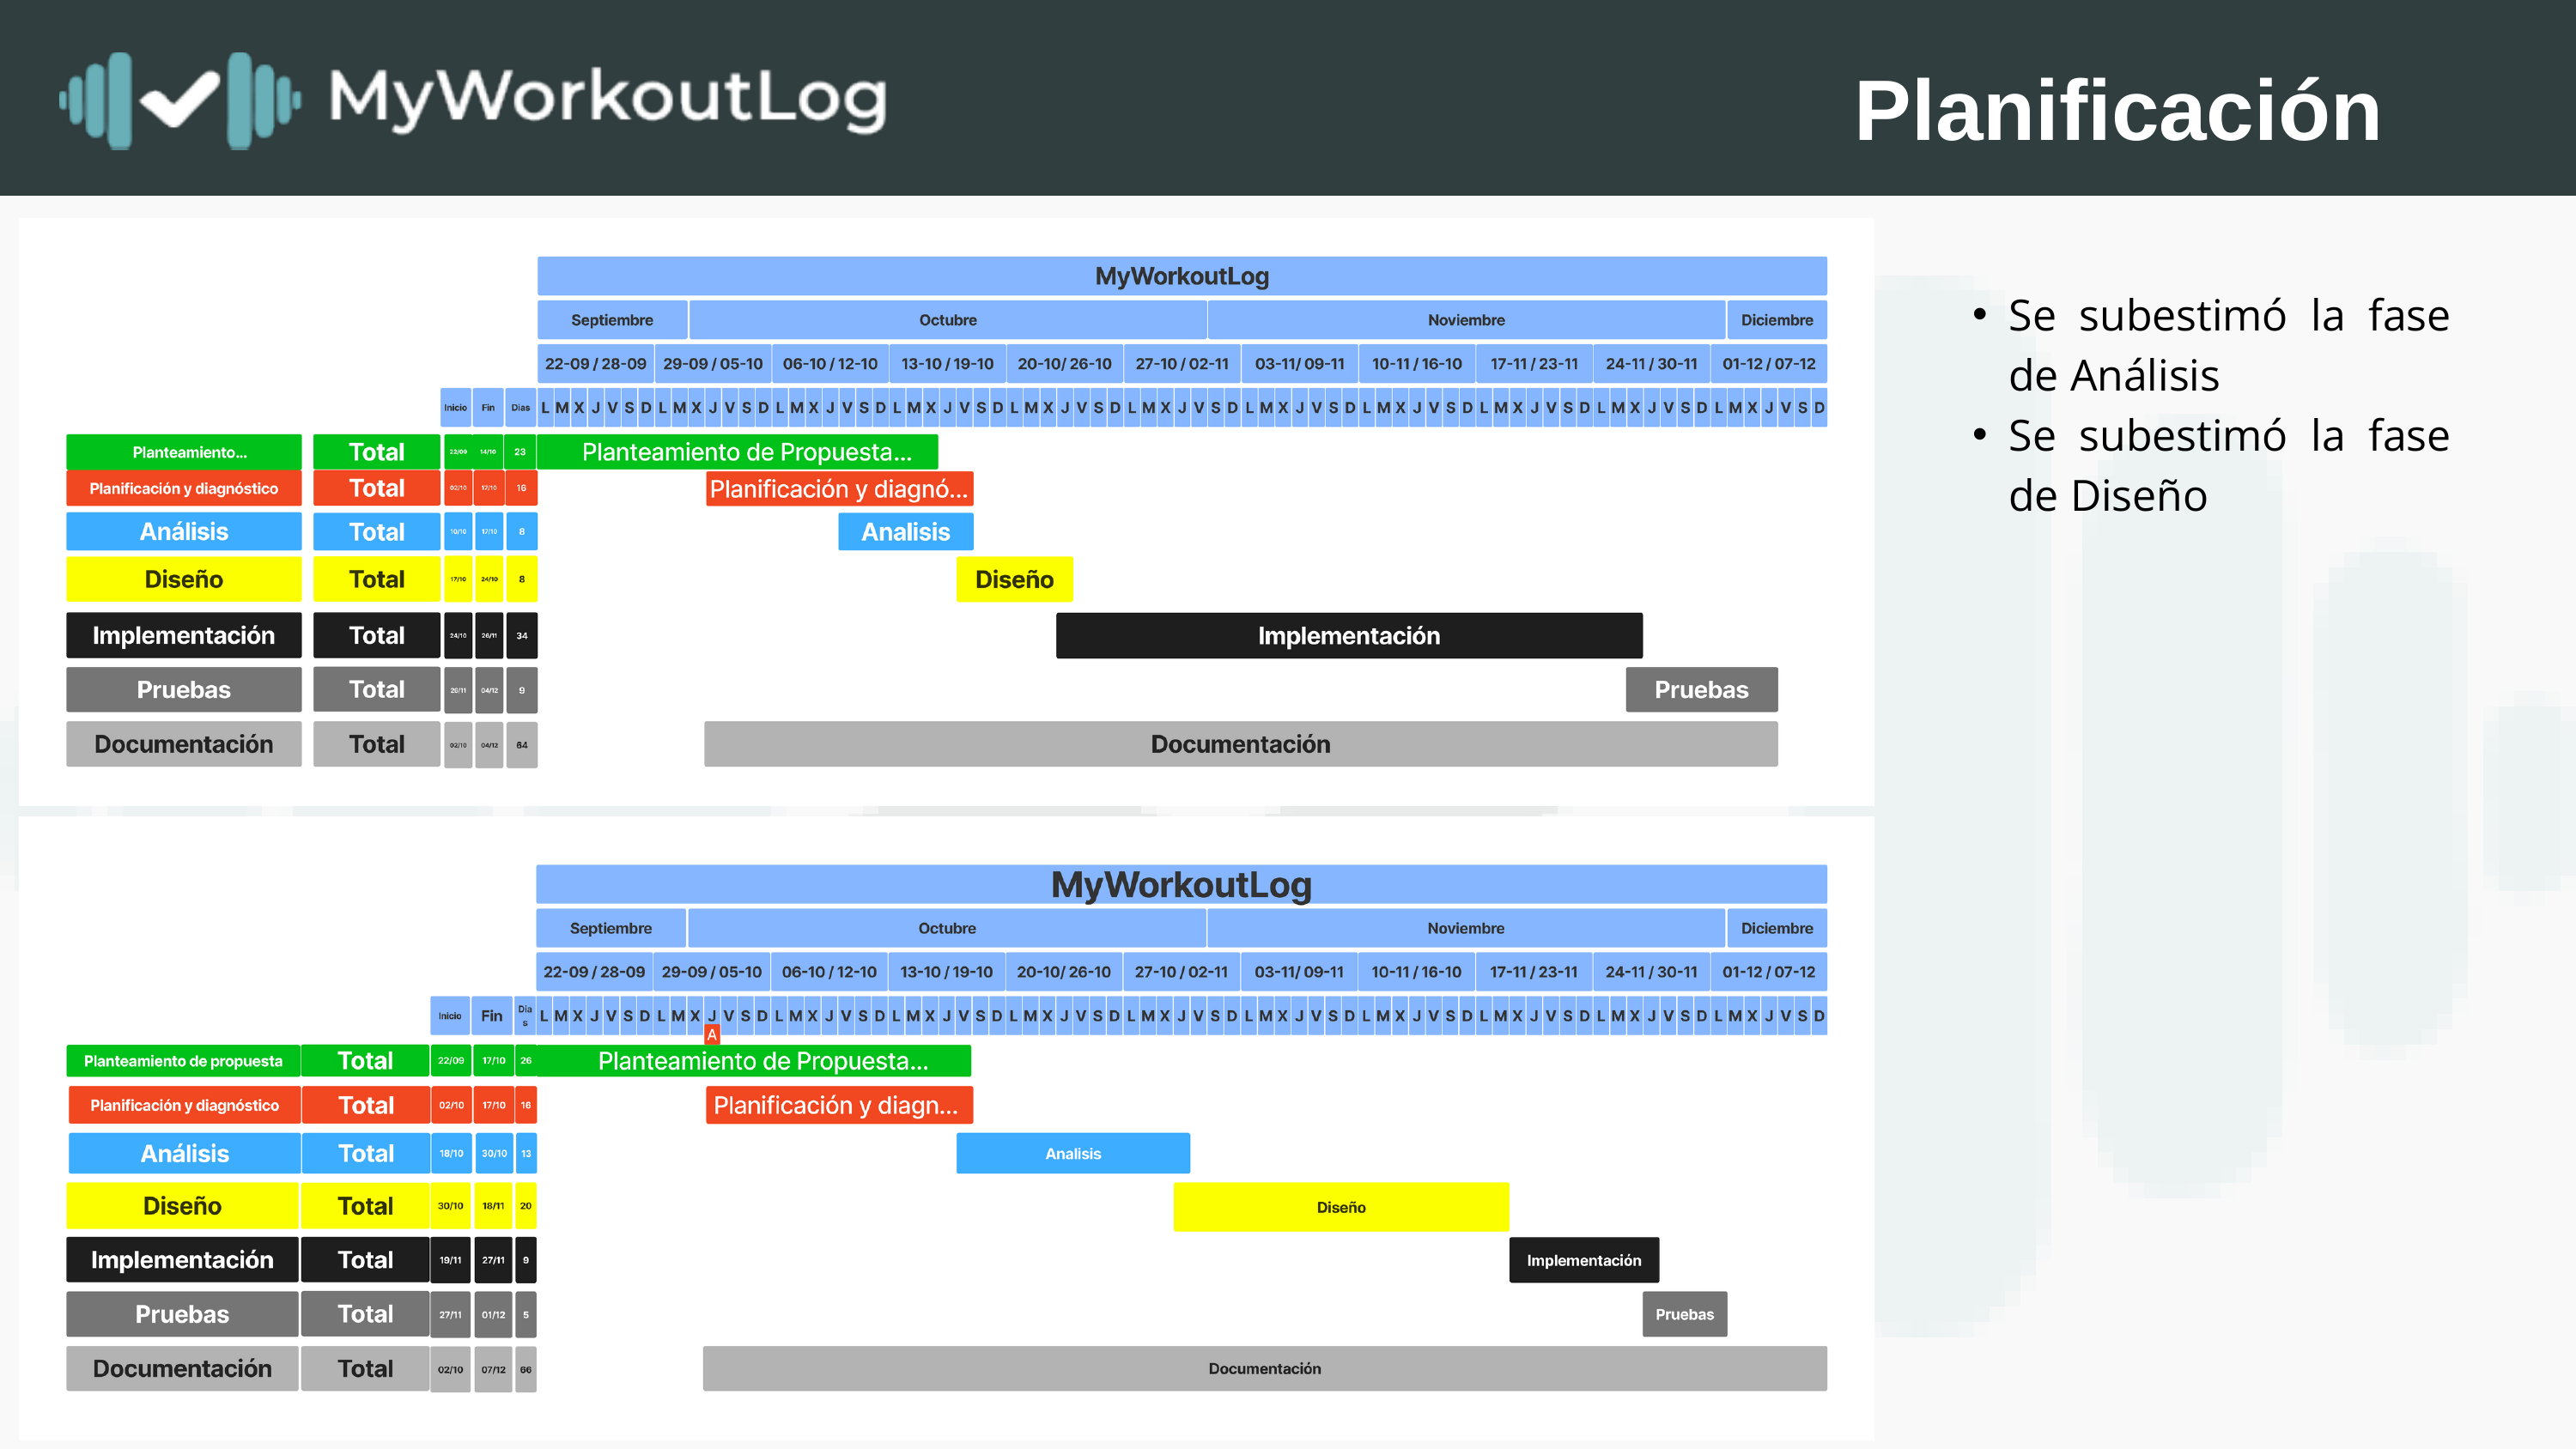

Planificación

Se subestimó la fase de Análisis
Se subestimó la fase de Diseño